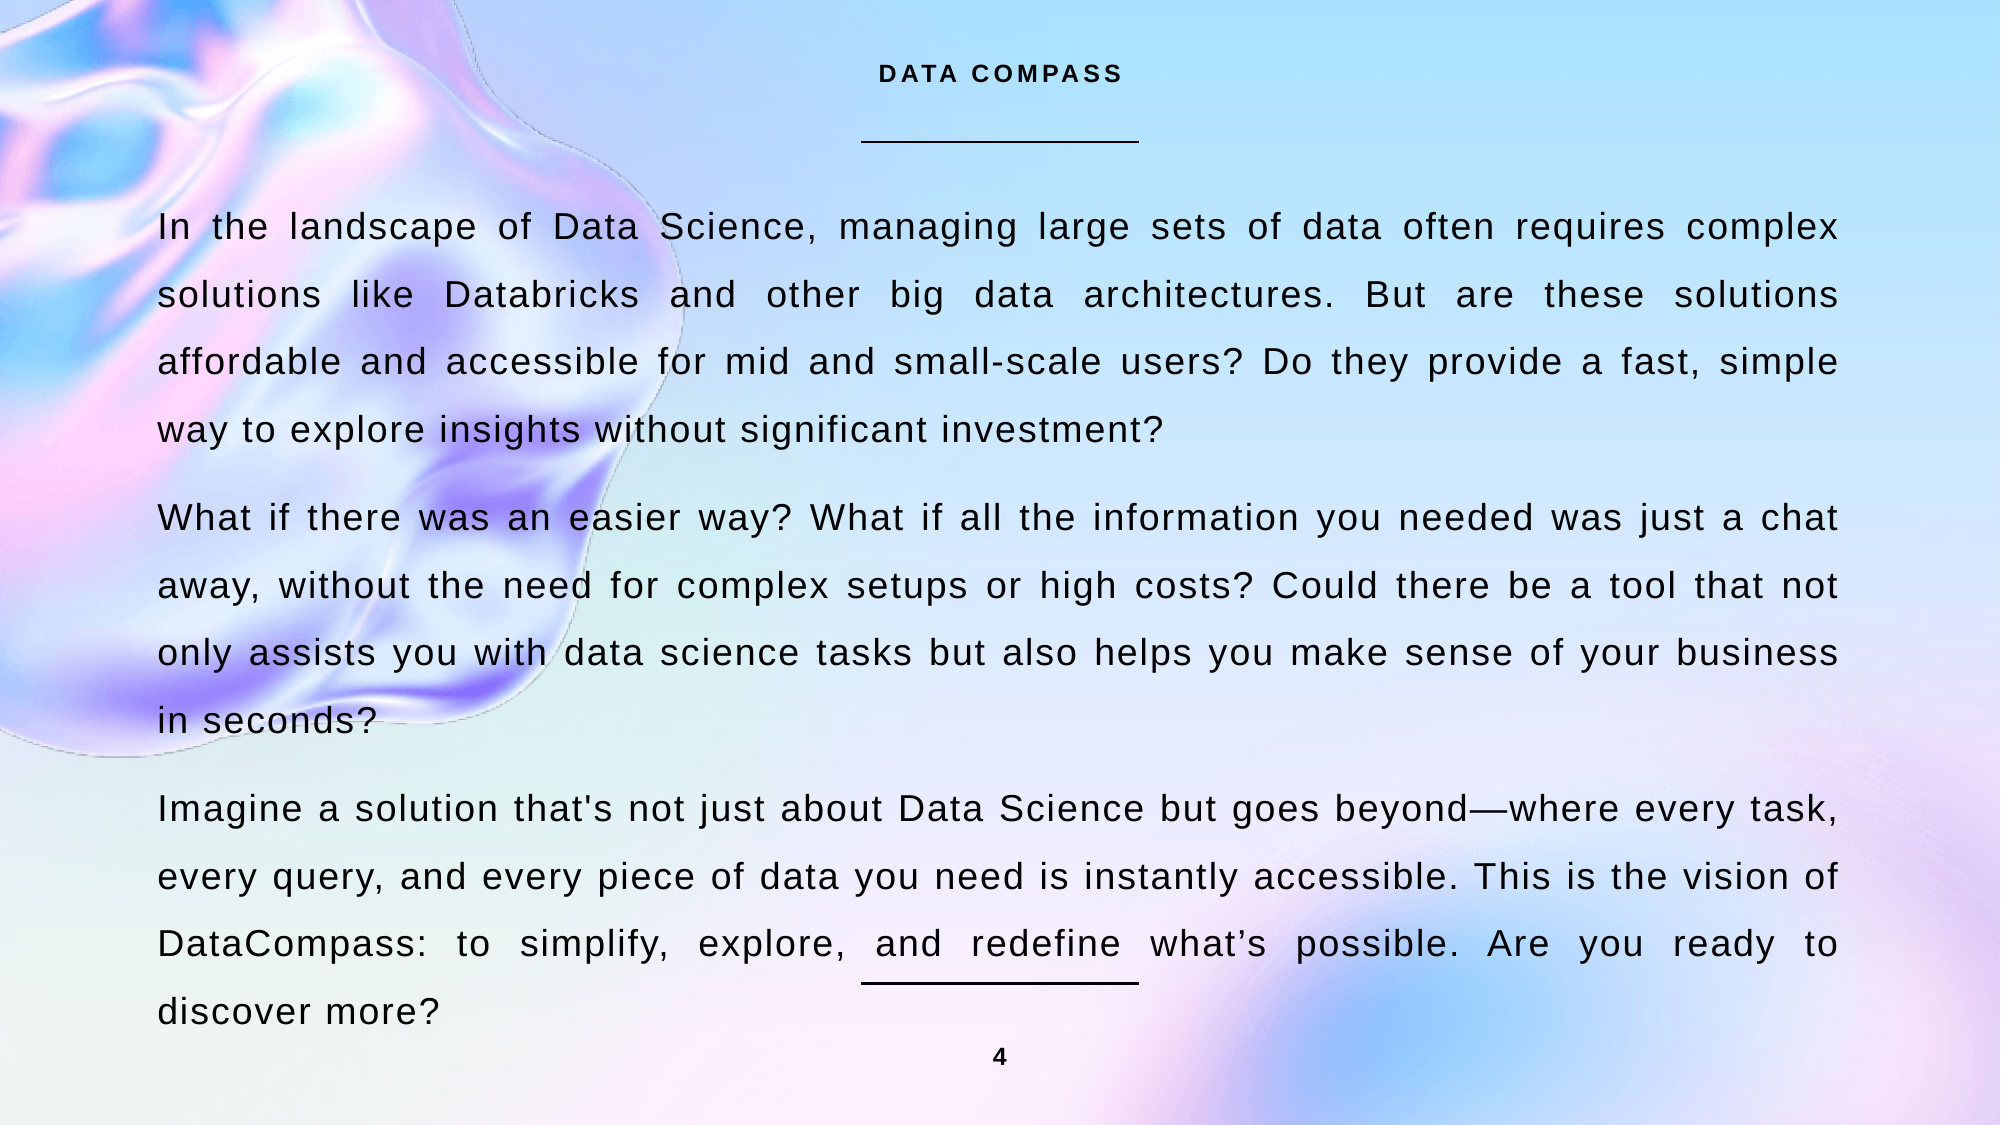

DATA COMPASS
In the landscape of Data Science, managing large sets of data often requires complex solutions like Databricks and other big data architectures. But are these solutions affordable and accessible for mid and small-scale users? Do they provide a fast, simple way to explore insights without significant investment?
What if there was an easier way? What if all the information you needed was just a chat away, without the need for complex setups or high costs? Could there be a tool that not only assists you with data science tasks but also helps you make sense of your business in seconds?
Imagine a solution that's not just about Data Science but goes beyond—where every task, every query, and every piece of data you need is instantly accessible. This is the vision of DataCompass: to simplify, explore, and redefine what’s possible. Are you ready to discover more?
4